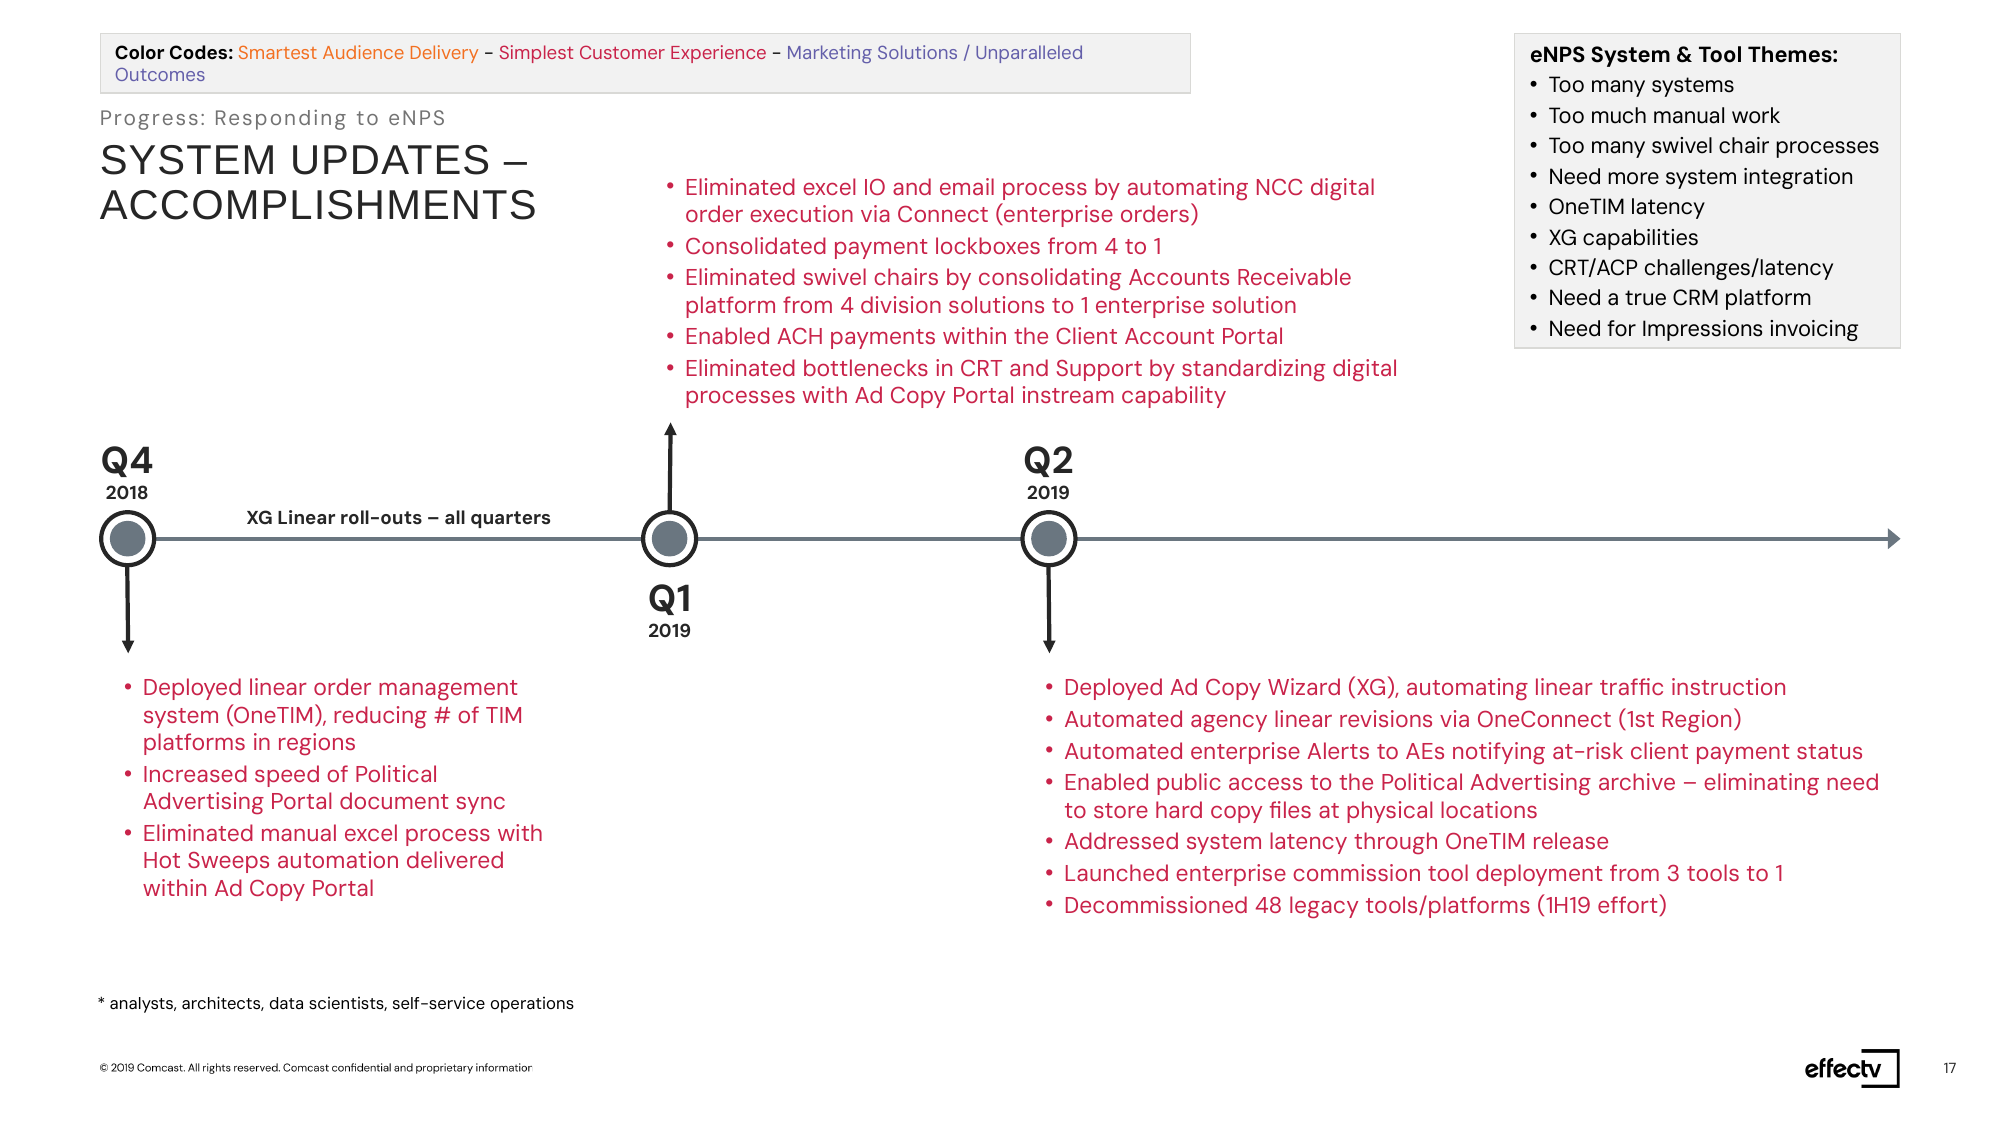

Color Codes: Smartest Audience Delivery - Simplest Customer Experience - Marketing Solutions / Unparalleled Outcomes
eNPS System & Tool Themes:
Too many systems
Too much manual work
Too many swivel chair processes
Need more system integration
OneTIM latency
XG capabilities
CRT/ACP challenges/latency
Need a true CRM platform
Need for Impressions invoicing
Progress: Responding to eNPS
# SYSTEM UPDATES – ACCOMPLISHMENTS
Eliminated excel IO and email process by automating NCC digital order execution via Connect (enterprise orders)
Consolidated payment lockboxes from 4 to 1
Eliminated swivel chairs by consolidating Accounts Receivable platform from 4 division solutions to 1 enterprise solution
Enabled ACH payments within the Client Account Portal
Eliminated bottlenecks in CRT and Support by standardizing digital processes with Ad Copy Portal instream capability
Q4
2018
Q2
2019
XG Linear roll-outs – all quarters

Q1
2019
Deployed linear order management system (OneTIM), reducing # of TIM platforms in regions
Increased speed of Political Advertising Portal document sync
Eliminated manual excel process with Hot Sweeps automation delivered within Ad Copy Portal
Deployed Ad Copy Wizard (XG), automating linear traffic instruction
Automated agency linear revisions via OneConnect (1st Region)
Automated enterprise Alerts to AEs notifying at-risk client payment status
Enabled public access to the Political Advertising archive – eliminating need to store hard copy files at physical locations
Addressed system latency through OneTIM release
Launched enterprise commission tool deployment from 3 tools to 1
Decommissioned 48 legacy tools/platforms (1H19 effort)
* analysts, architects, data scientists, self-service operations

17